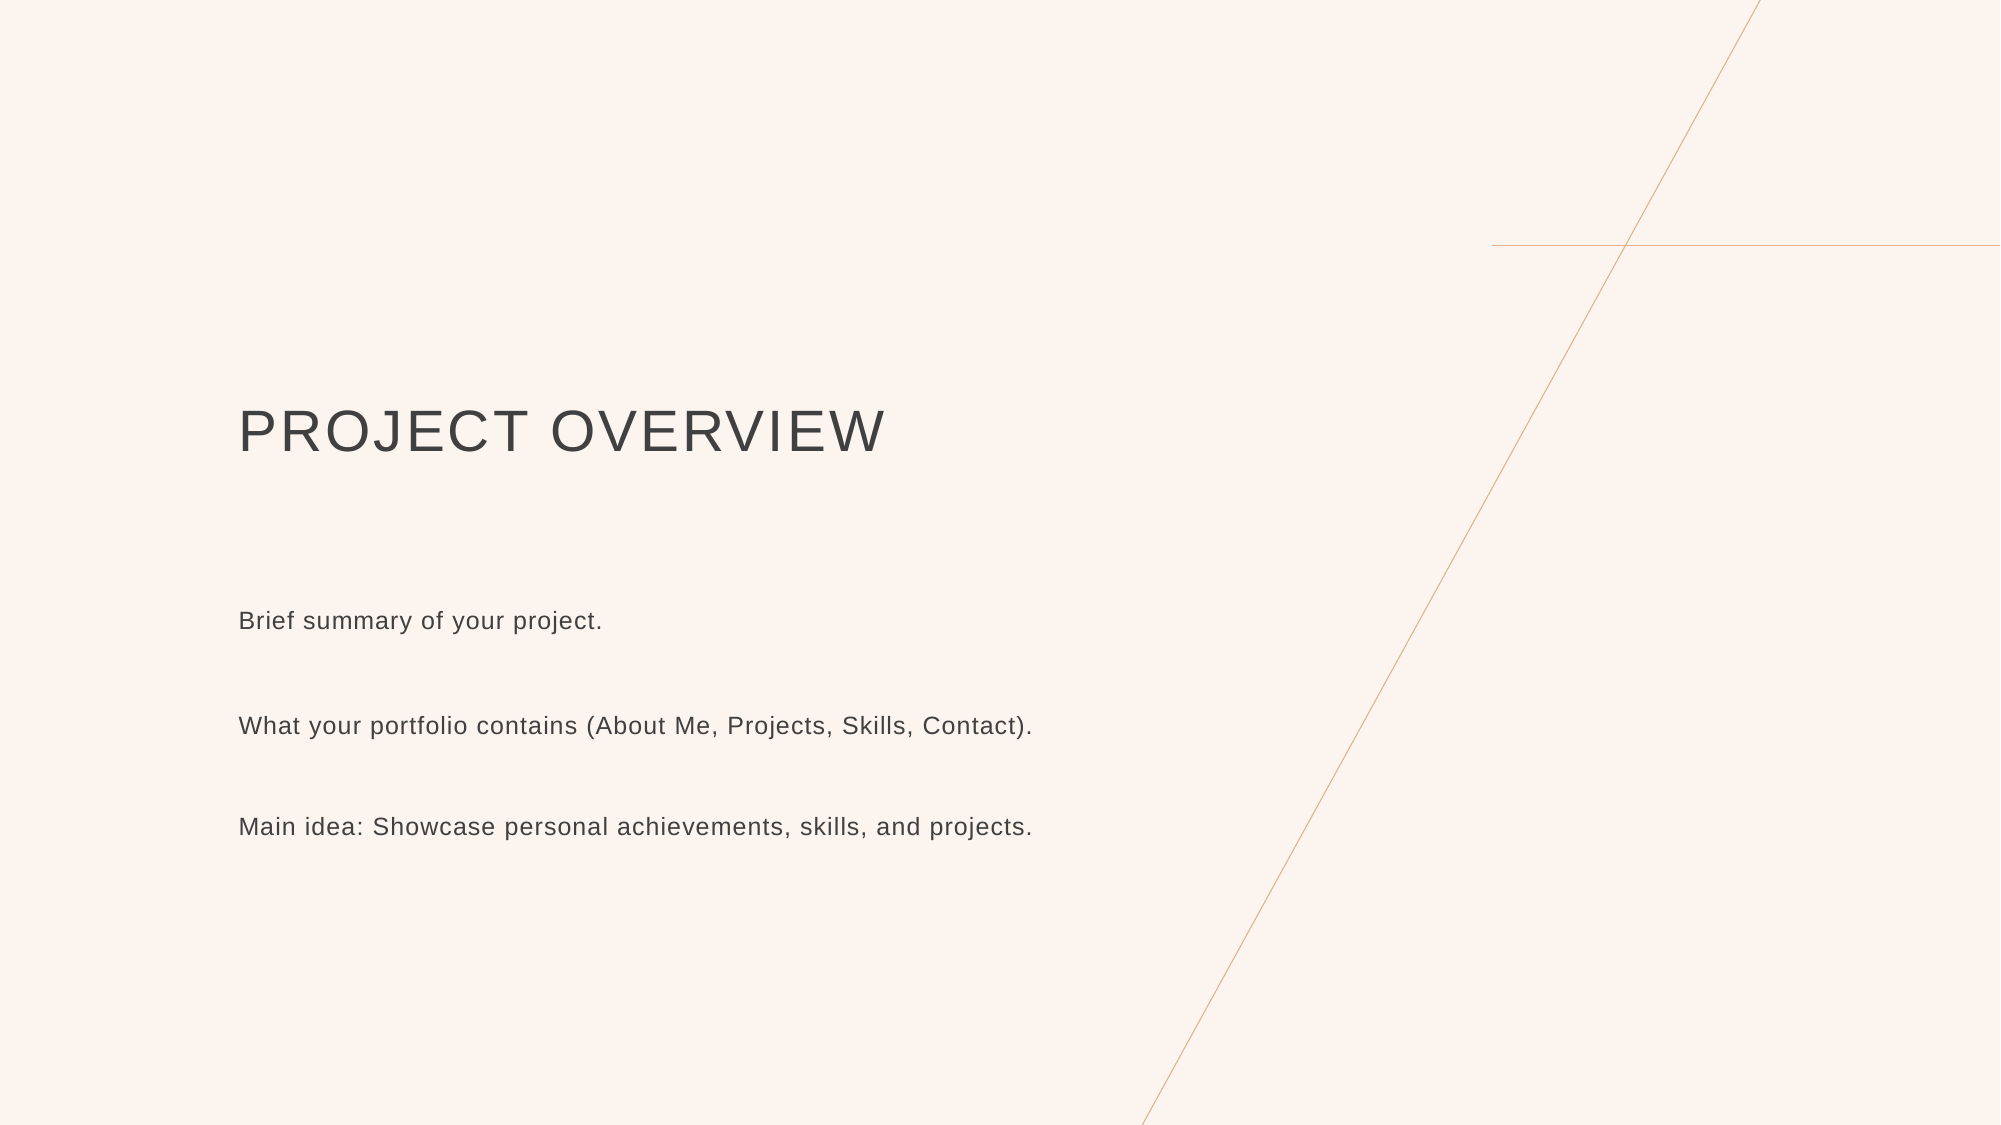

# Project overview
Brief summary of your project.

What your portfolio contains (About Me, Projects, Skills, Contact).

Main idea: Showcase personal achievements, skills, and projects.